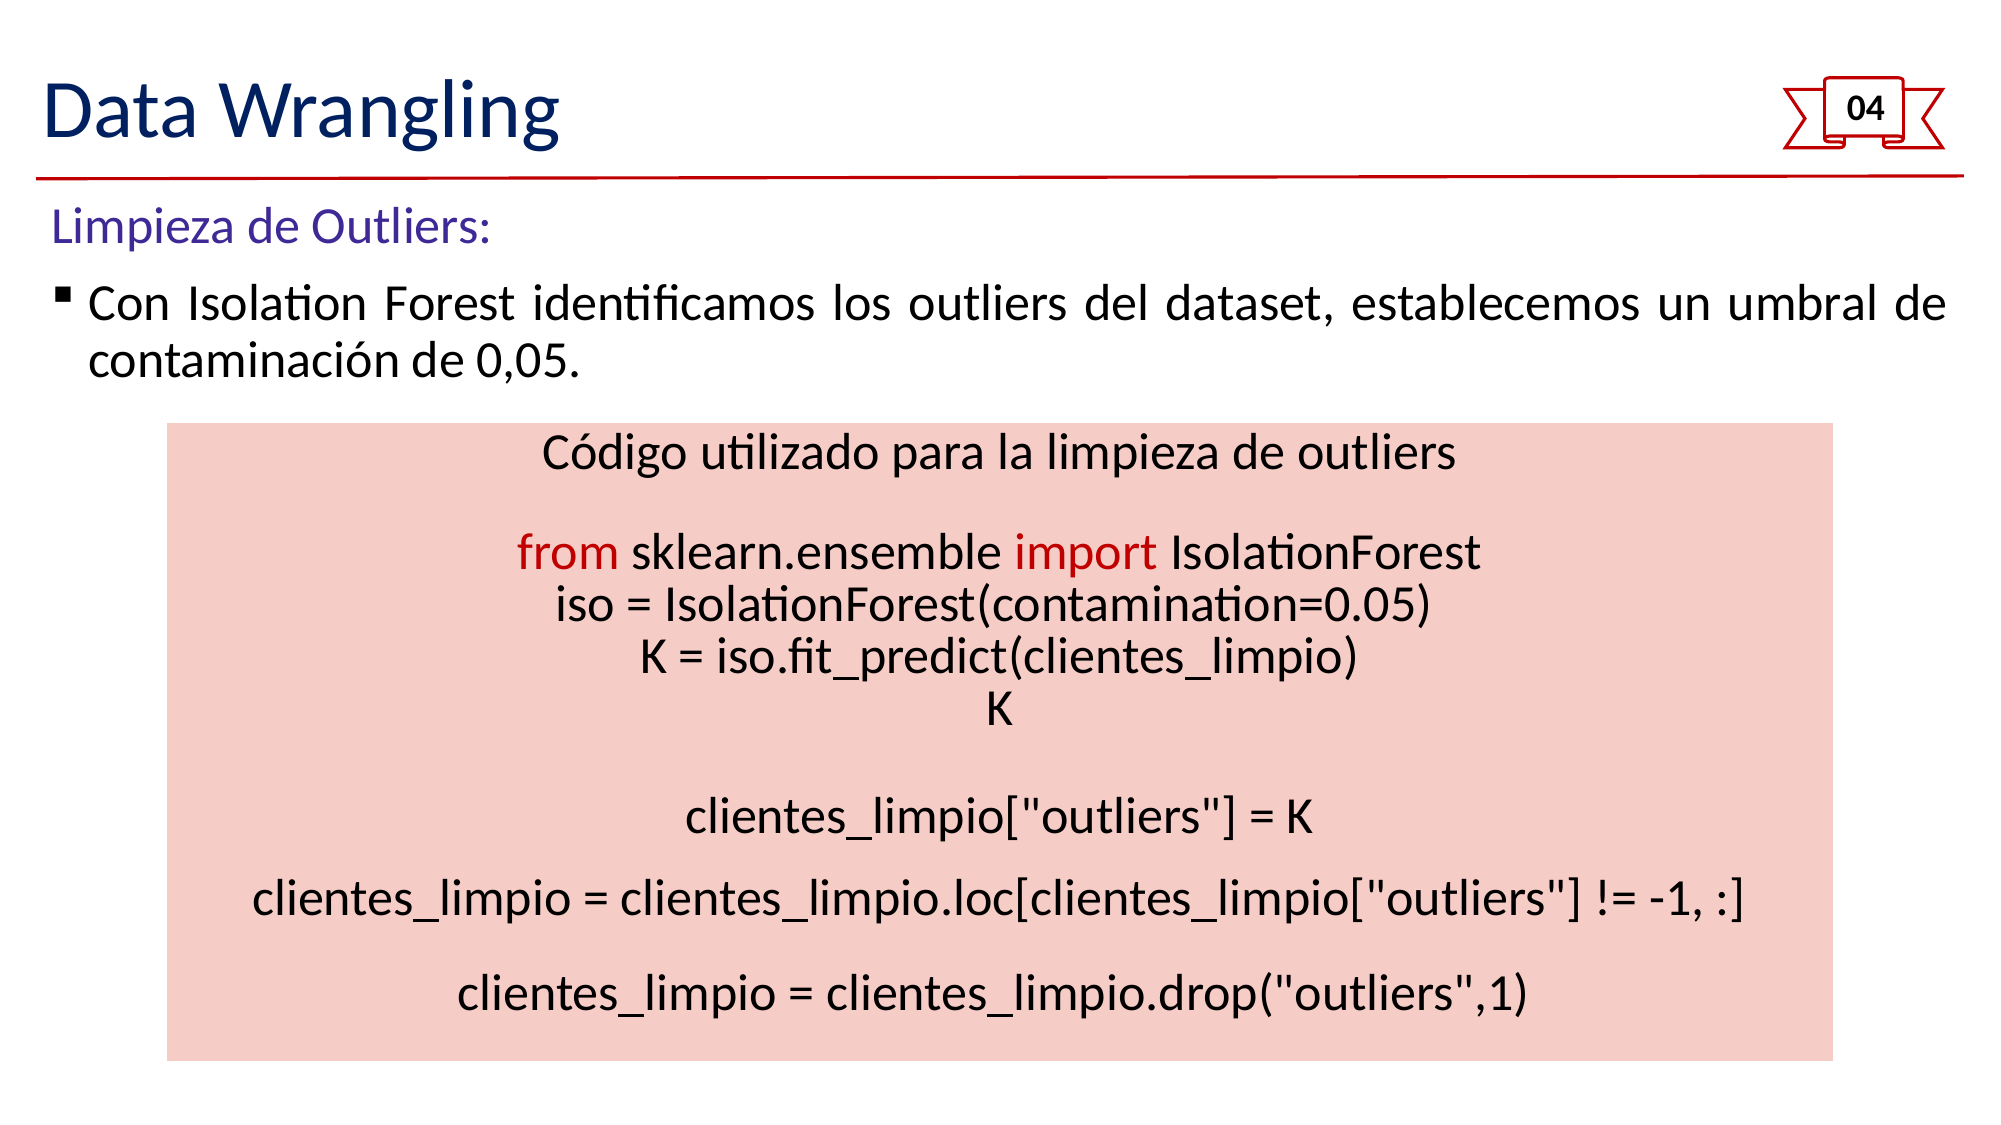

# Data Wrangling
04

Limpieza de Outliers:
Con Isolation Forest identificamos los outliers del dataset, establecemos un umbral de contaminación de 0,05.

| Código utilizado para la limpieza de outliers |
| --- |
| from sklearn.ensemble import IsolationForest iso = IsolationForest(contamination=0.05) K = iso.fit\_predict(clientes\_limpio) K |
| clientes\_limpio["outliers"] = K |
| clientes\_limpio = clientes\_limpio.loc[clientes\_limpio["outliers"] != -1, :] |
| clientes\_limpio = clientes\_limpio.drop("outliers",1) |